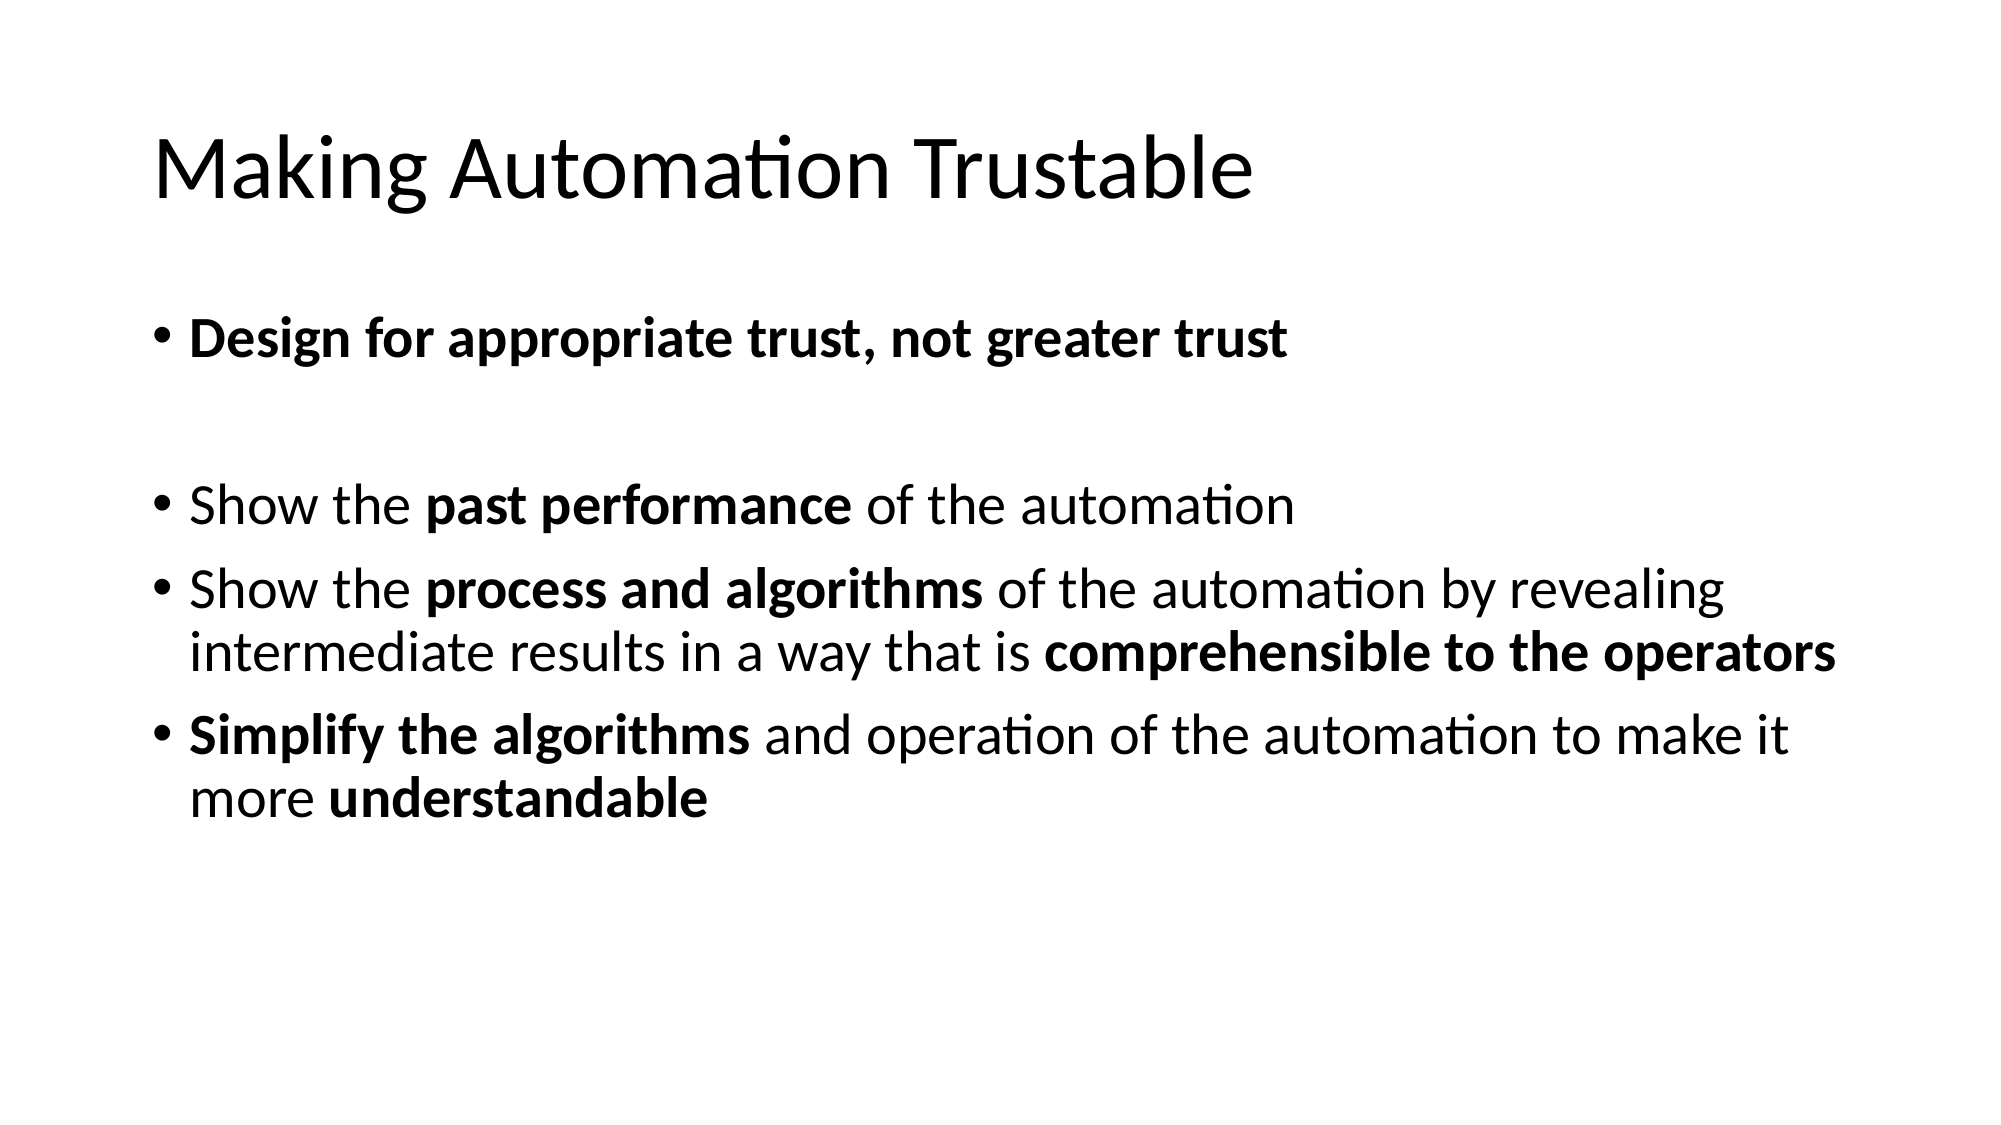

# Making Automation Trustable
Design for appropriate trust, not greater trust

Show the past performance of the automation
Show the process and algorithms of the automation by revealing intermediate results in a way that is comprehensible to the operators
Simplify the algorithms and operation of the automation to make it more understandable